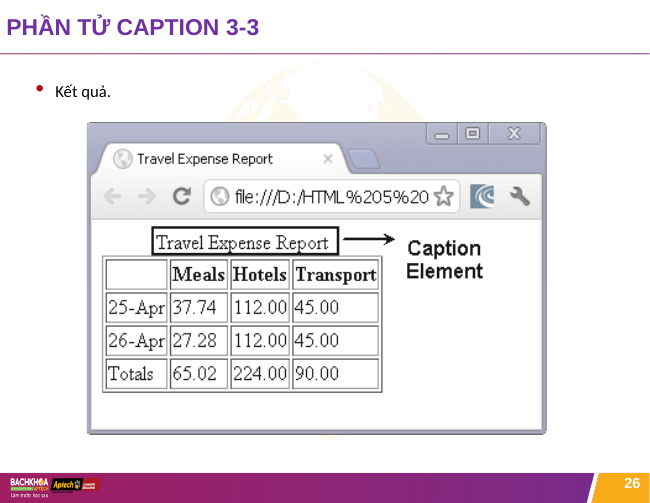

# PHẦN TỬ CAPTION 3-3
Kết quả.

26